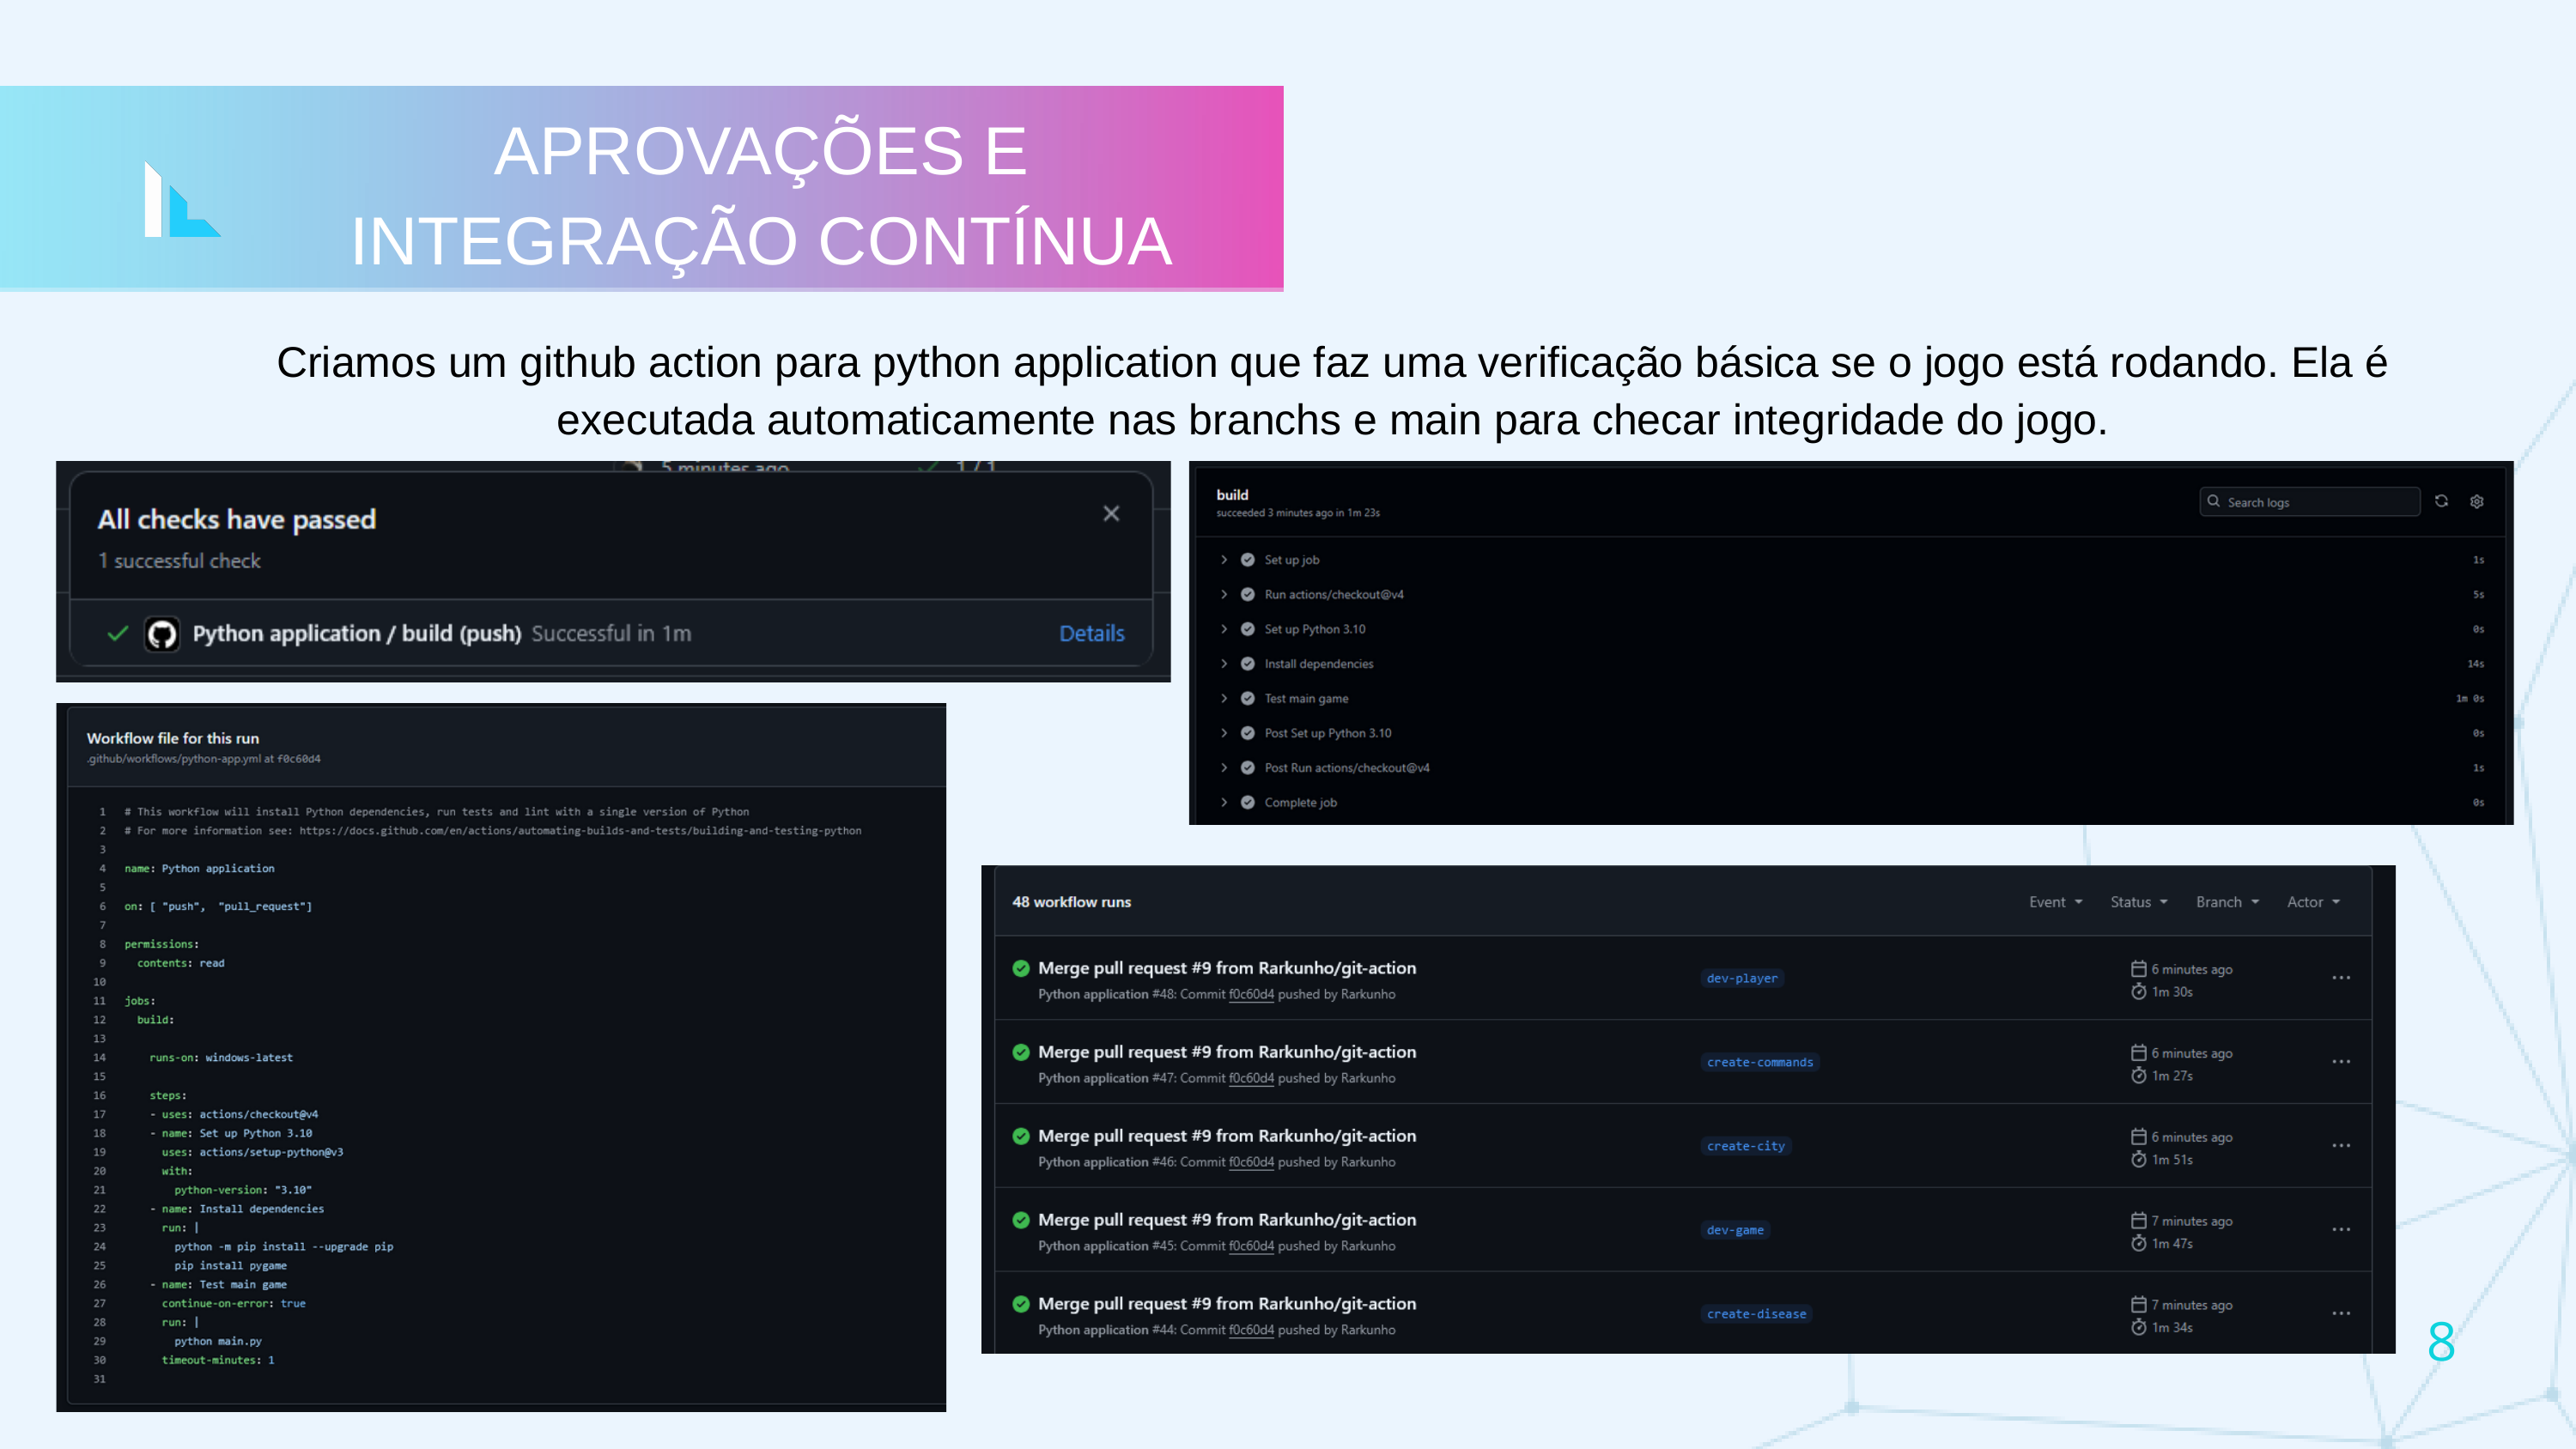

APROVAÇÕES E INTEGRAÇÃO CONTÍNUA

Criamos um github action para python application que faz uma verificação básica se o jogo está rodando. Ela é executada automaticamente nas branchs e main para checar integridade do jogo.

8